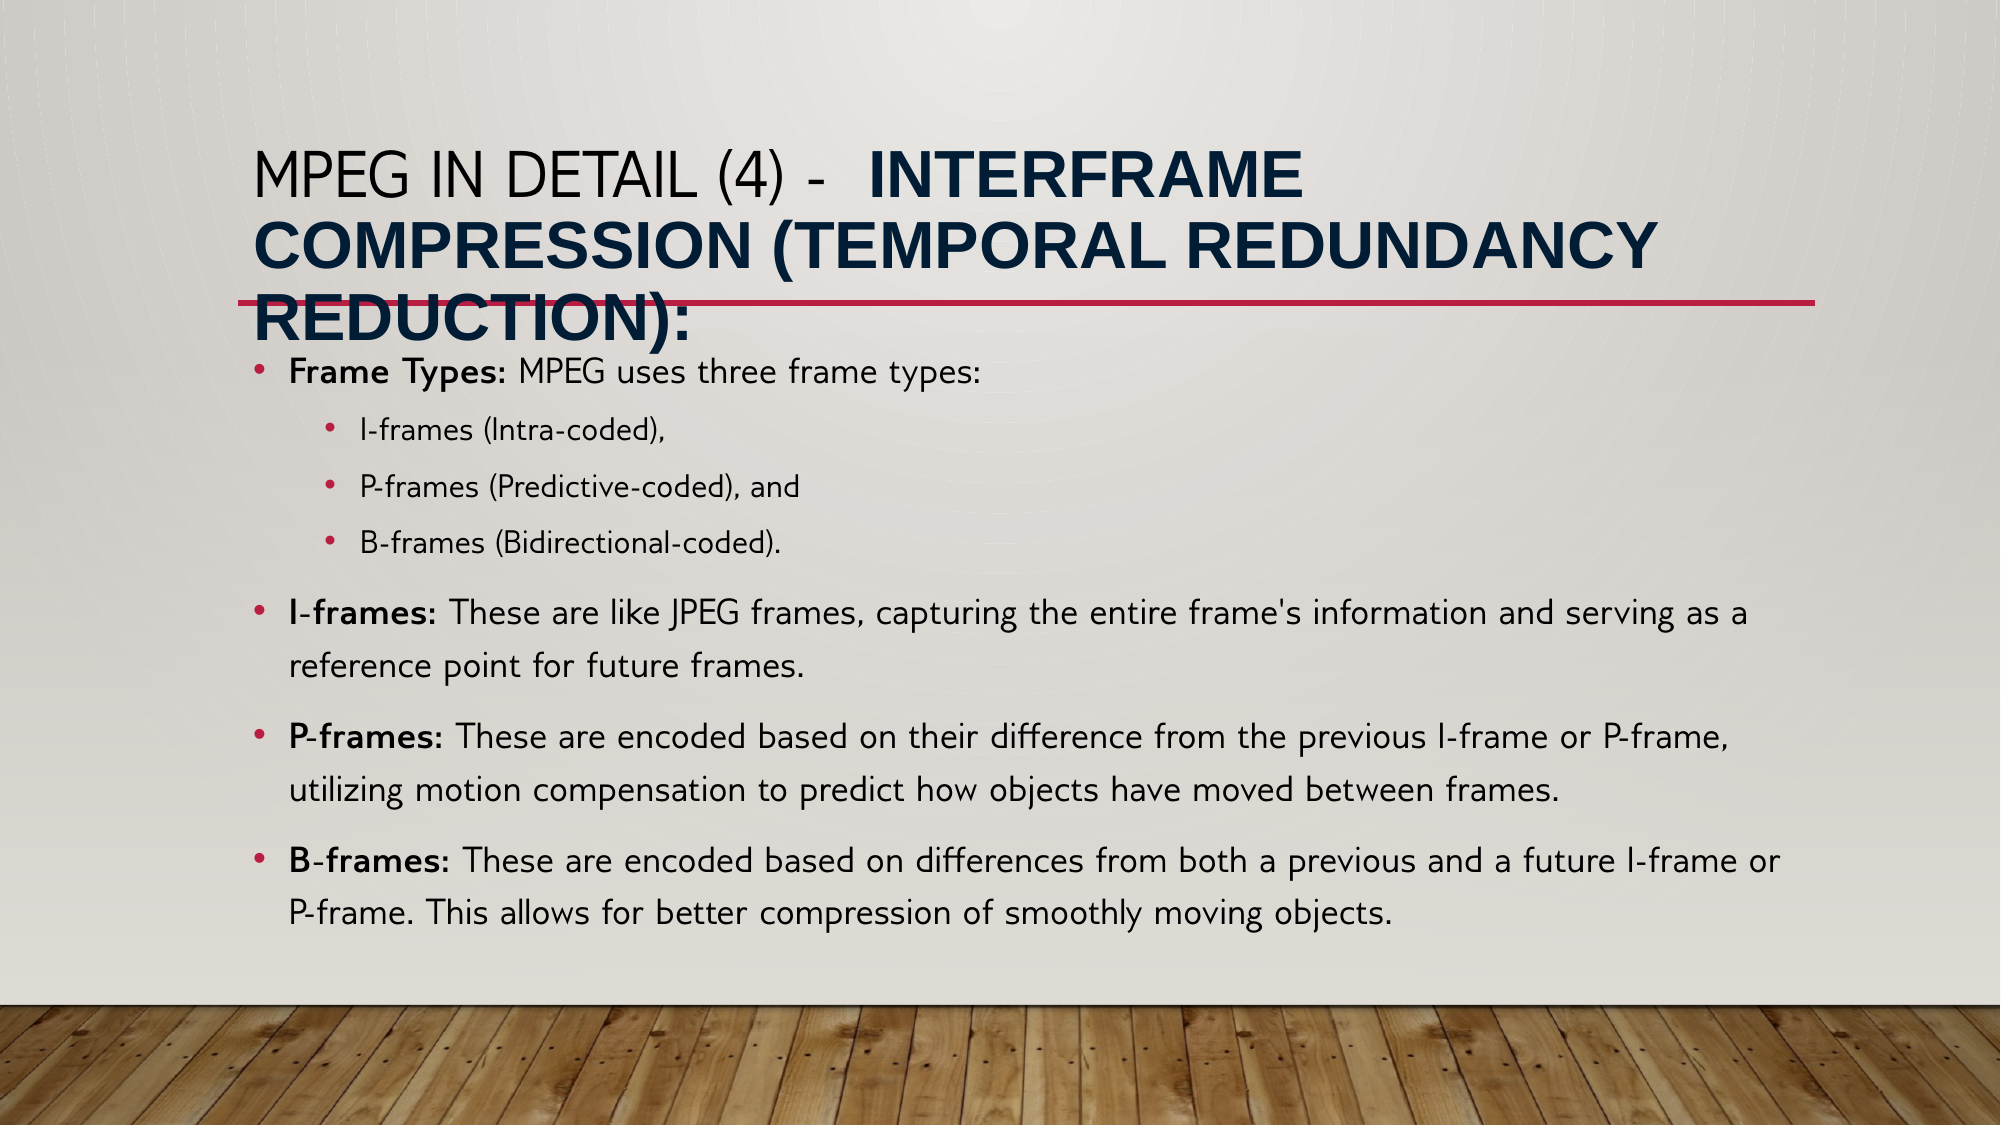

# MPEG in DETAIL (4) -  Interframe Compression (Temporal Redundancy Reduction):
Frame Types: MPEG uses three frame types:
I-frames (Intra-coded),
P-frames (Predictive-coded), and
B-frames (Bidirectional-coded).
I-frames: These are like JPEG frames, capturing the entire frame's information and serving as a reference point for future frames.
P-frames: These are encoded based on their difference from the previous I-frame or P-frame, utilizing motion compensation to predict how objects have moved between frames.
B-frames: These are encoded based on differences from both a previous and a future I-frame or P-frame. This allows for better compression of smoothly moving objects.